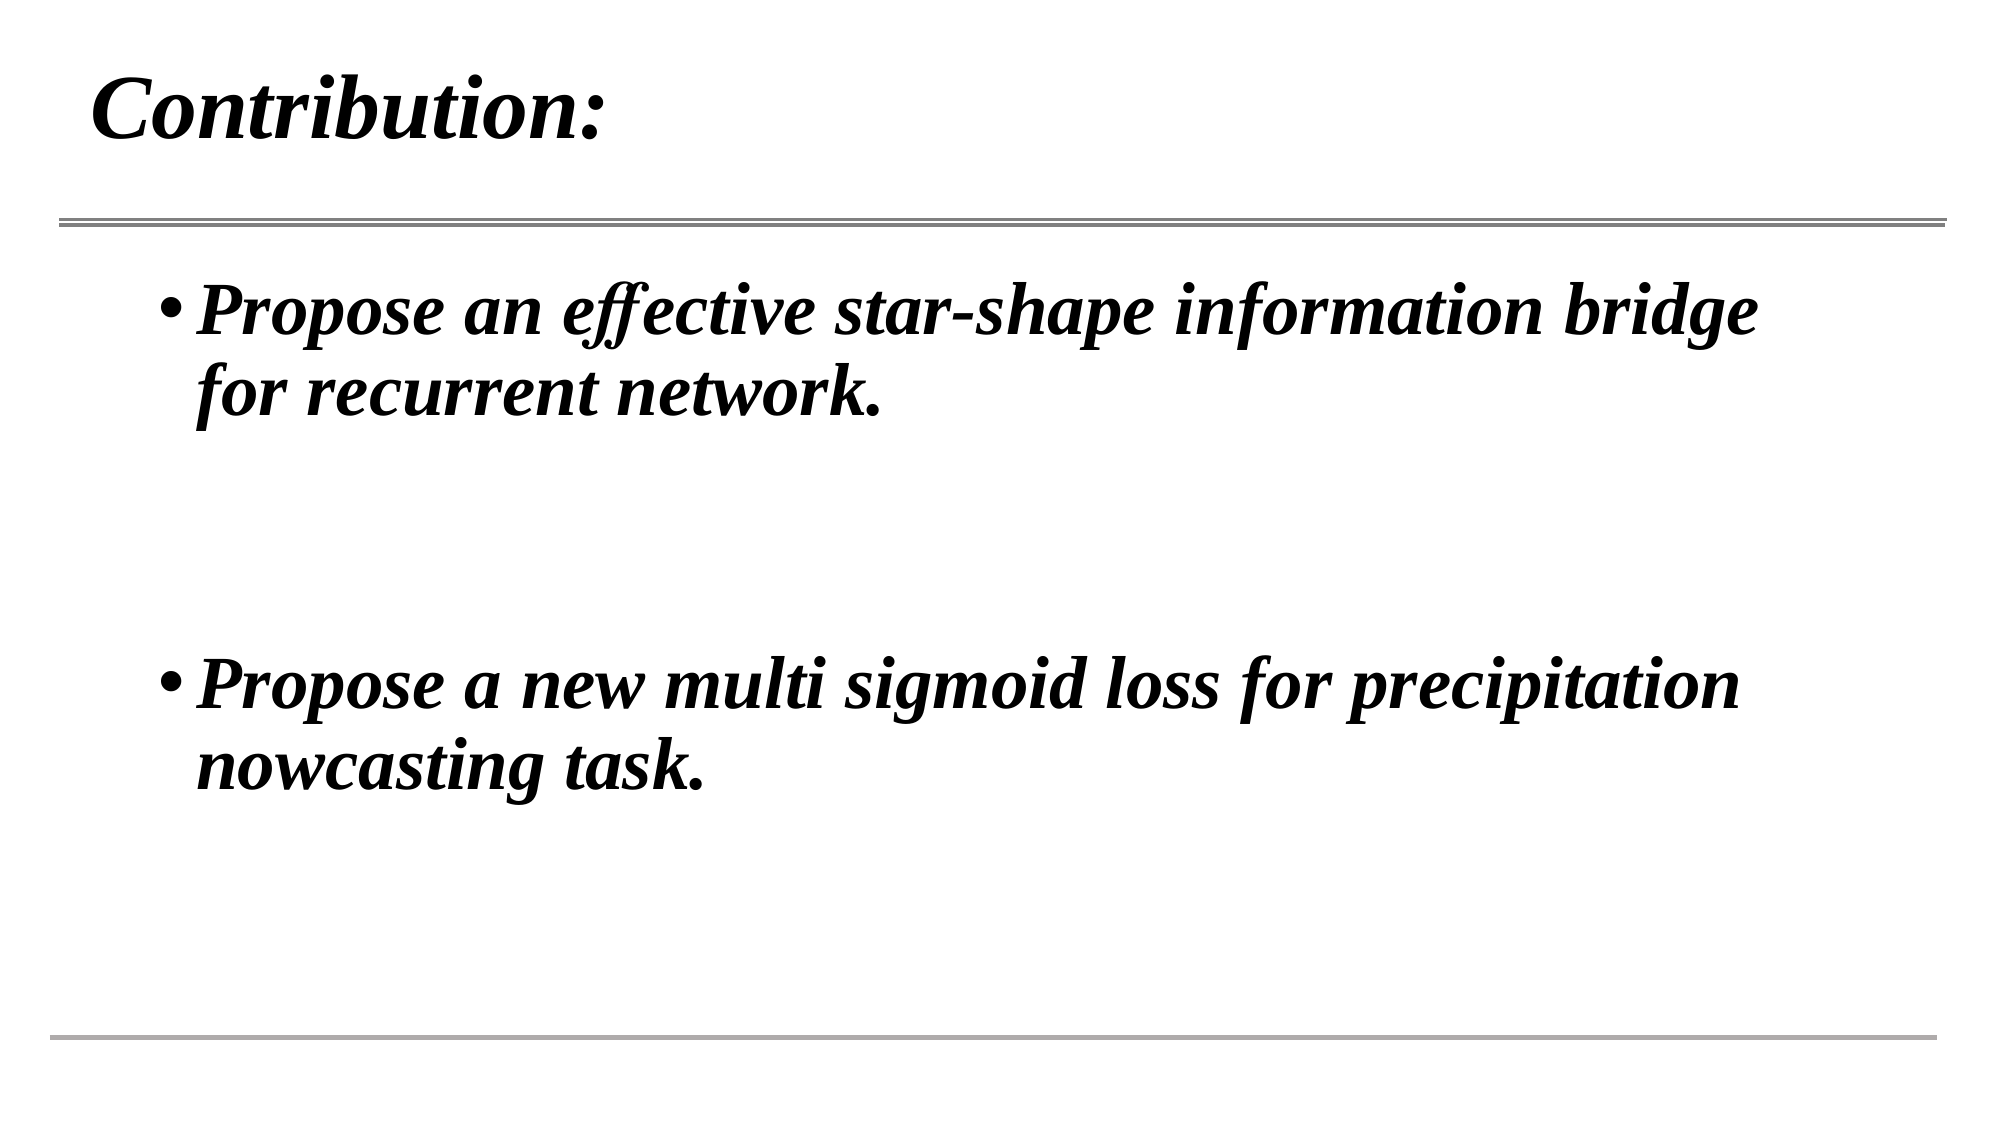

# Contribution:
Propose an eﬀective star-shape information bridge for recurrent network.

Propose a new multi sigmoid loss for precipitation nowcasting task.